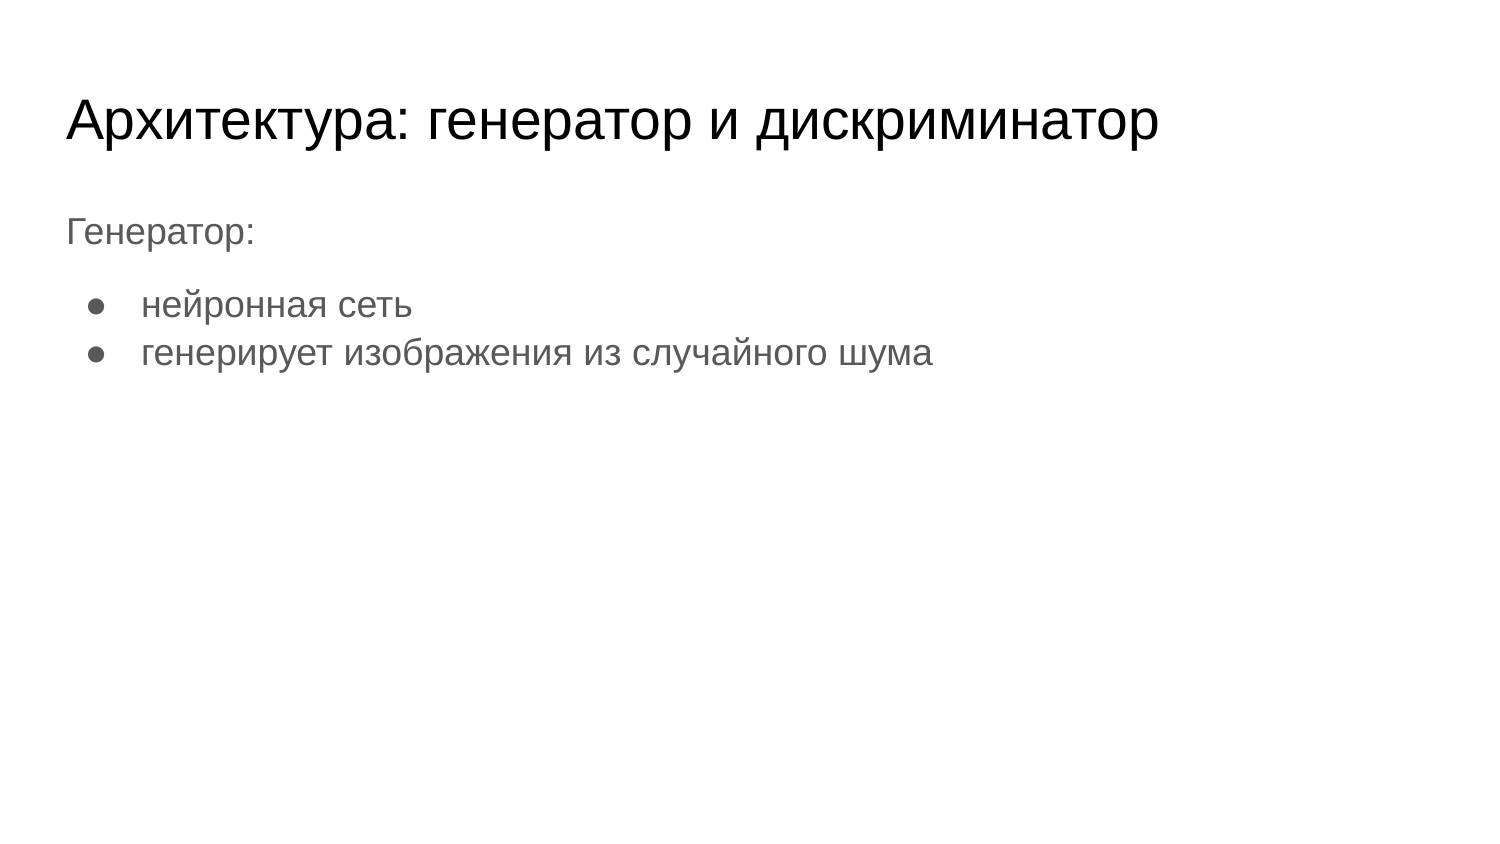

# Архитектура: генератор и дискриминатор
Генератор:
нейронная сеть
генерирует изображения из случайного шума